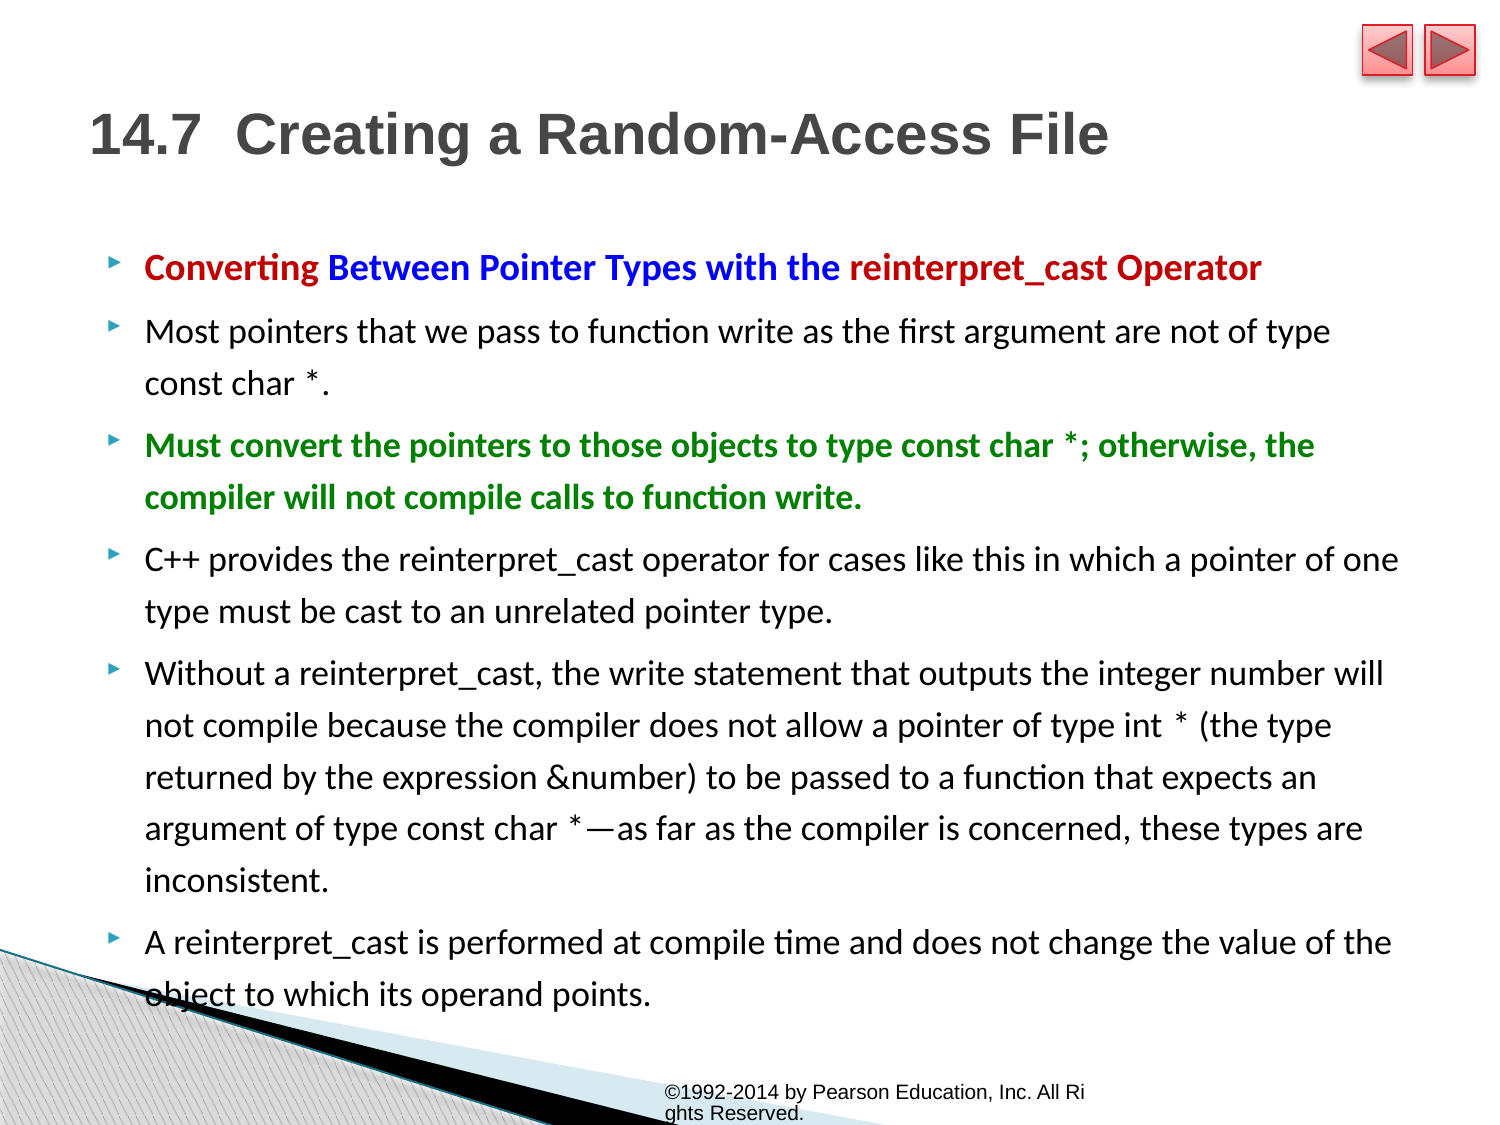

# 14.7  Creating a Random-Access File
Converting Between Pointer Types with the reinterpret_cast Operator
Most pointers that we pass to function write as the first argument are not of type const char *.
Must convert the pointers to those objects to type const char *; otherwise, the compiler will not compile calls to function write.
C++ provides the reinterpret_cast operator for cases like this in which a pointer of one type must be cast to an unrelated pointer type.
Without a reinterpret_cast, the write statement that outputs the integer number will not compile because the compiler does not allow a pointer of type int * (the type returned by the expression &number) to be passed to a function that expects an argument of type const char *—as far as the compiler is concerned, these types are inconsistent.
A reinterpret_cast is performed at compile time and does not change the value of the object to which its operand points.
©1992-2014 by Pearson Education, Inc. All Rights Reserved.